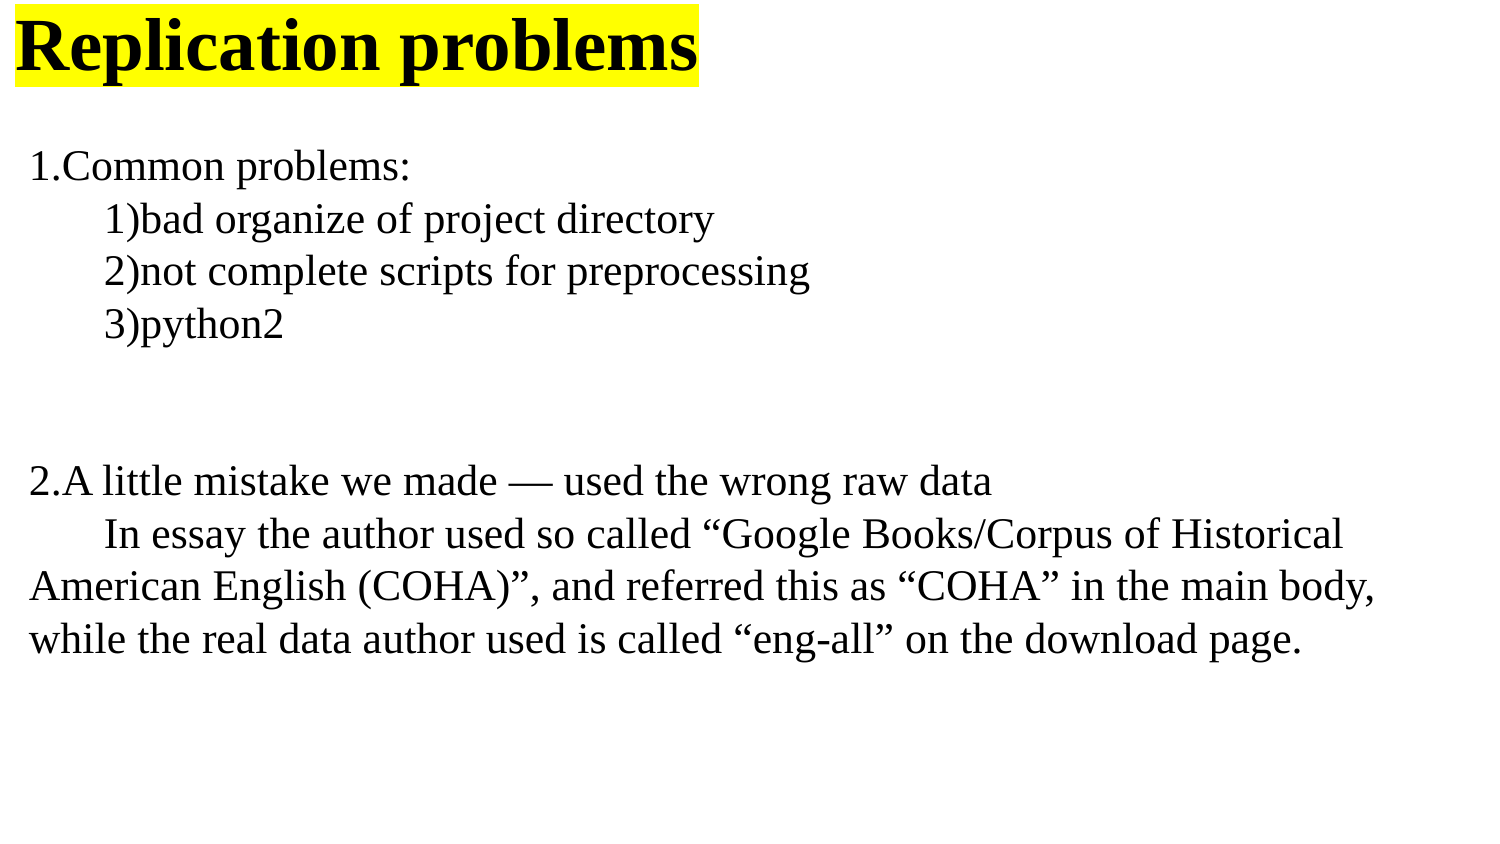

# Replication problems
1.Common problems:
1)bad organize of project directory
2)not complete scripts for preprocessing
3)python2

2.A little mistake we made — used the wrong raw data
In essay the author used so called “Google Books/Corpus of Historical American English (COHA)”, and referred this as “COHA” in the main body, while the real data author used is called “eng-all” on the download page.